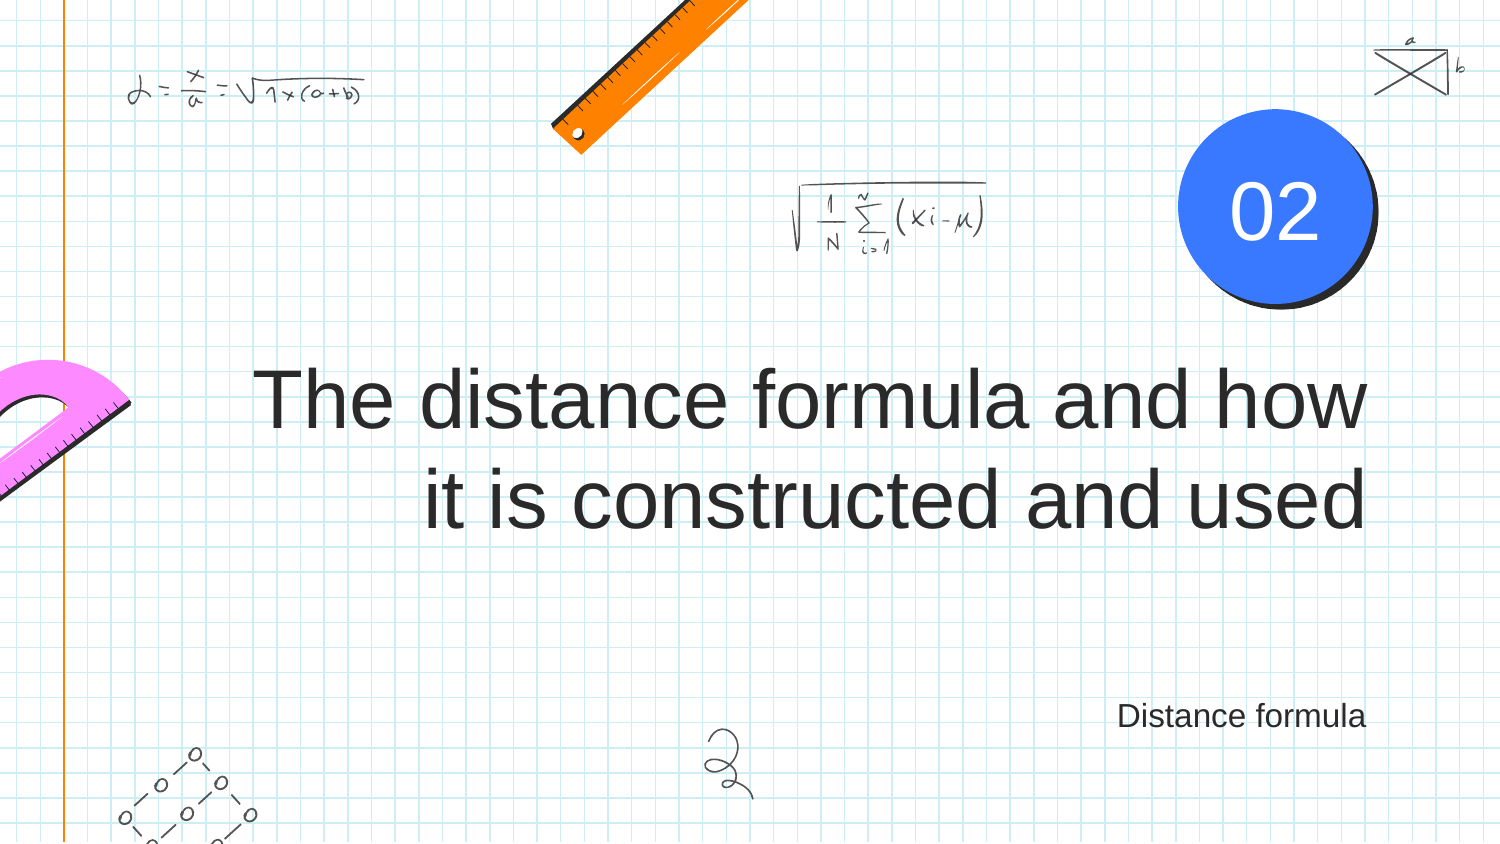

02

# The distance formula and how it is constructed and used
Distance formula